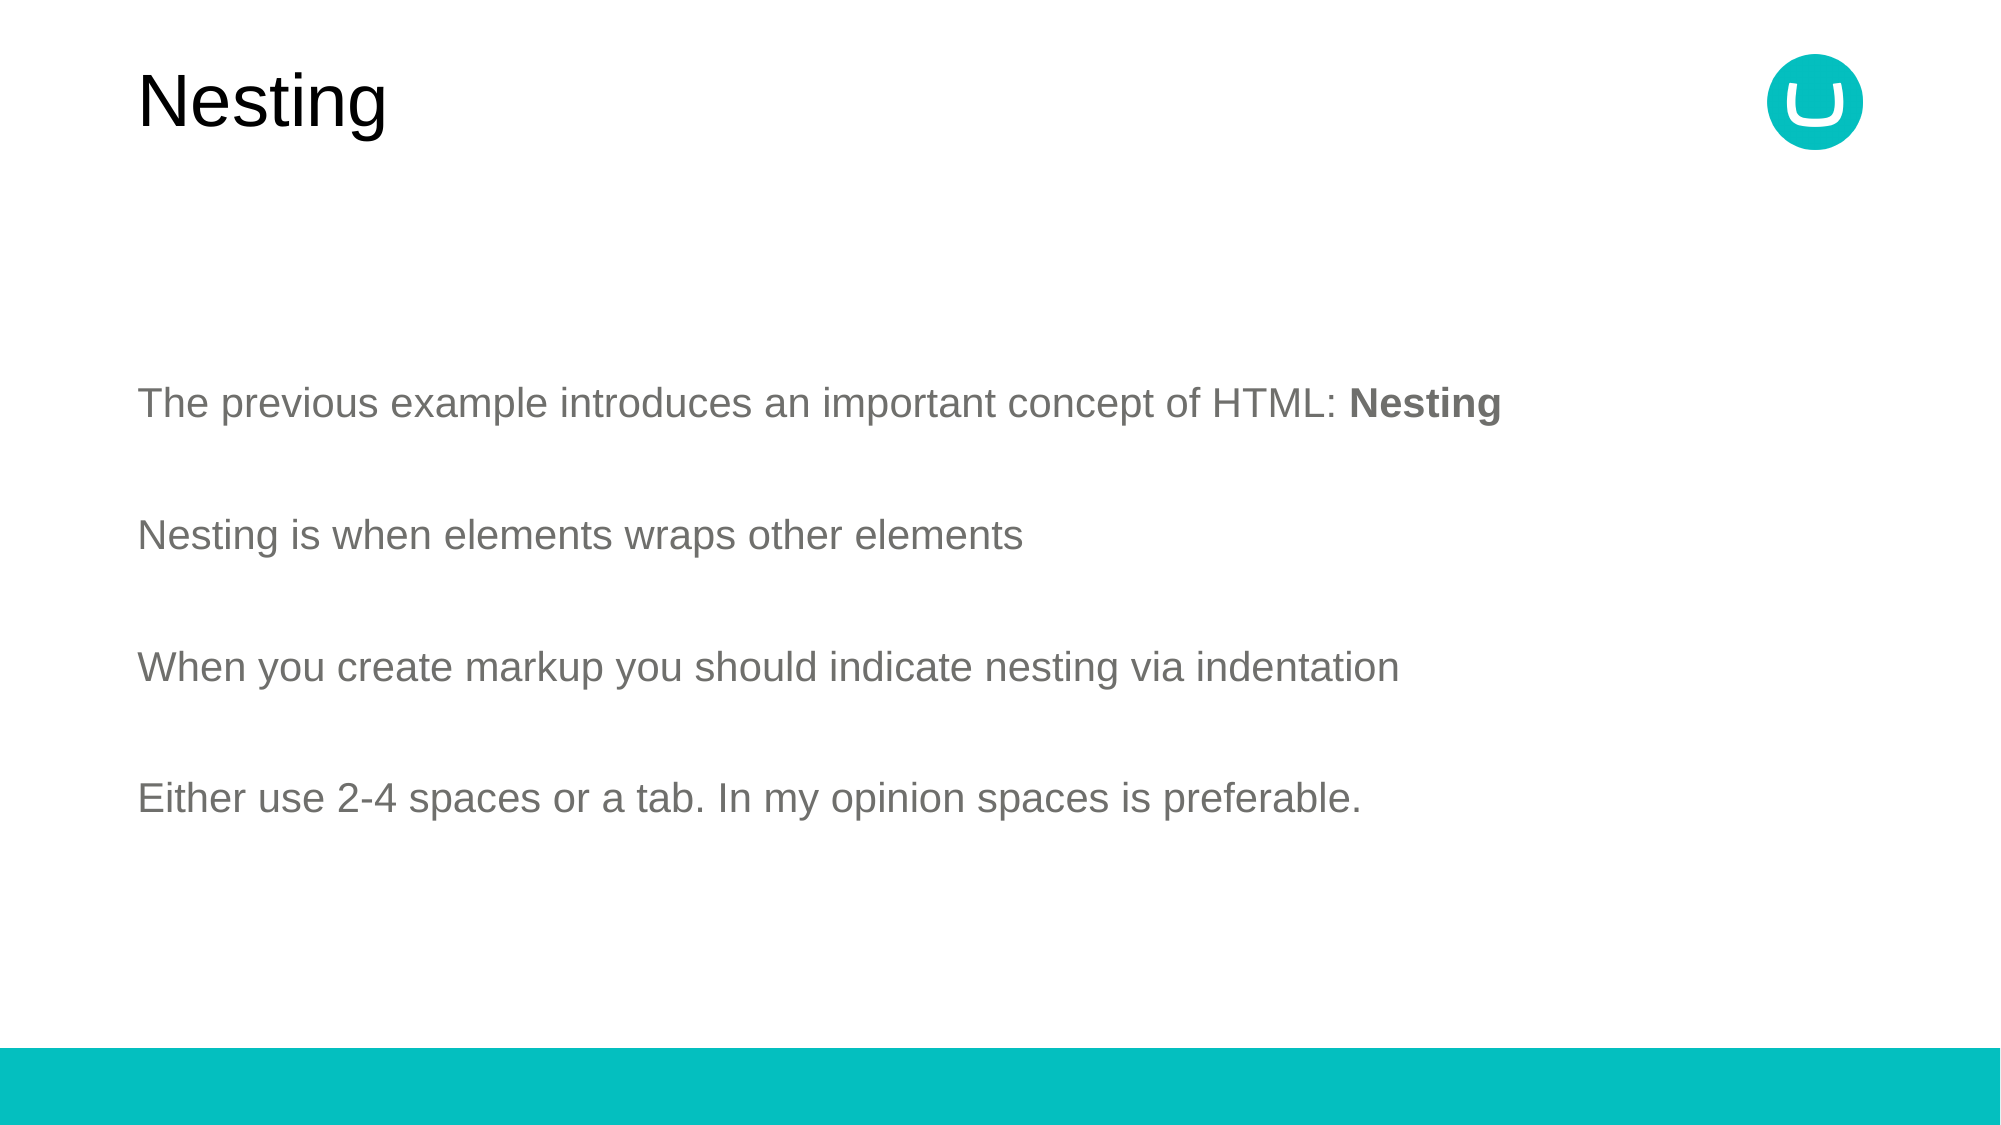

# Nesting
The previous example introduces an important concept of HTML: Nesting

Nesting is when elements wraps other elements

When you create markup you should indicate nesting via indentation

Either use 2-4 spaces or a tab. In my opinion spaces is preferable.